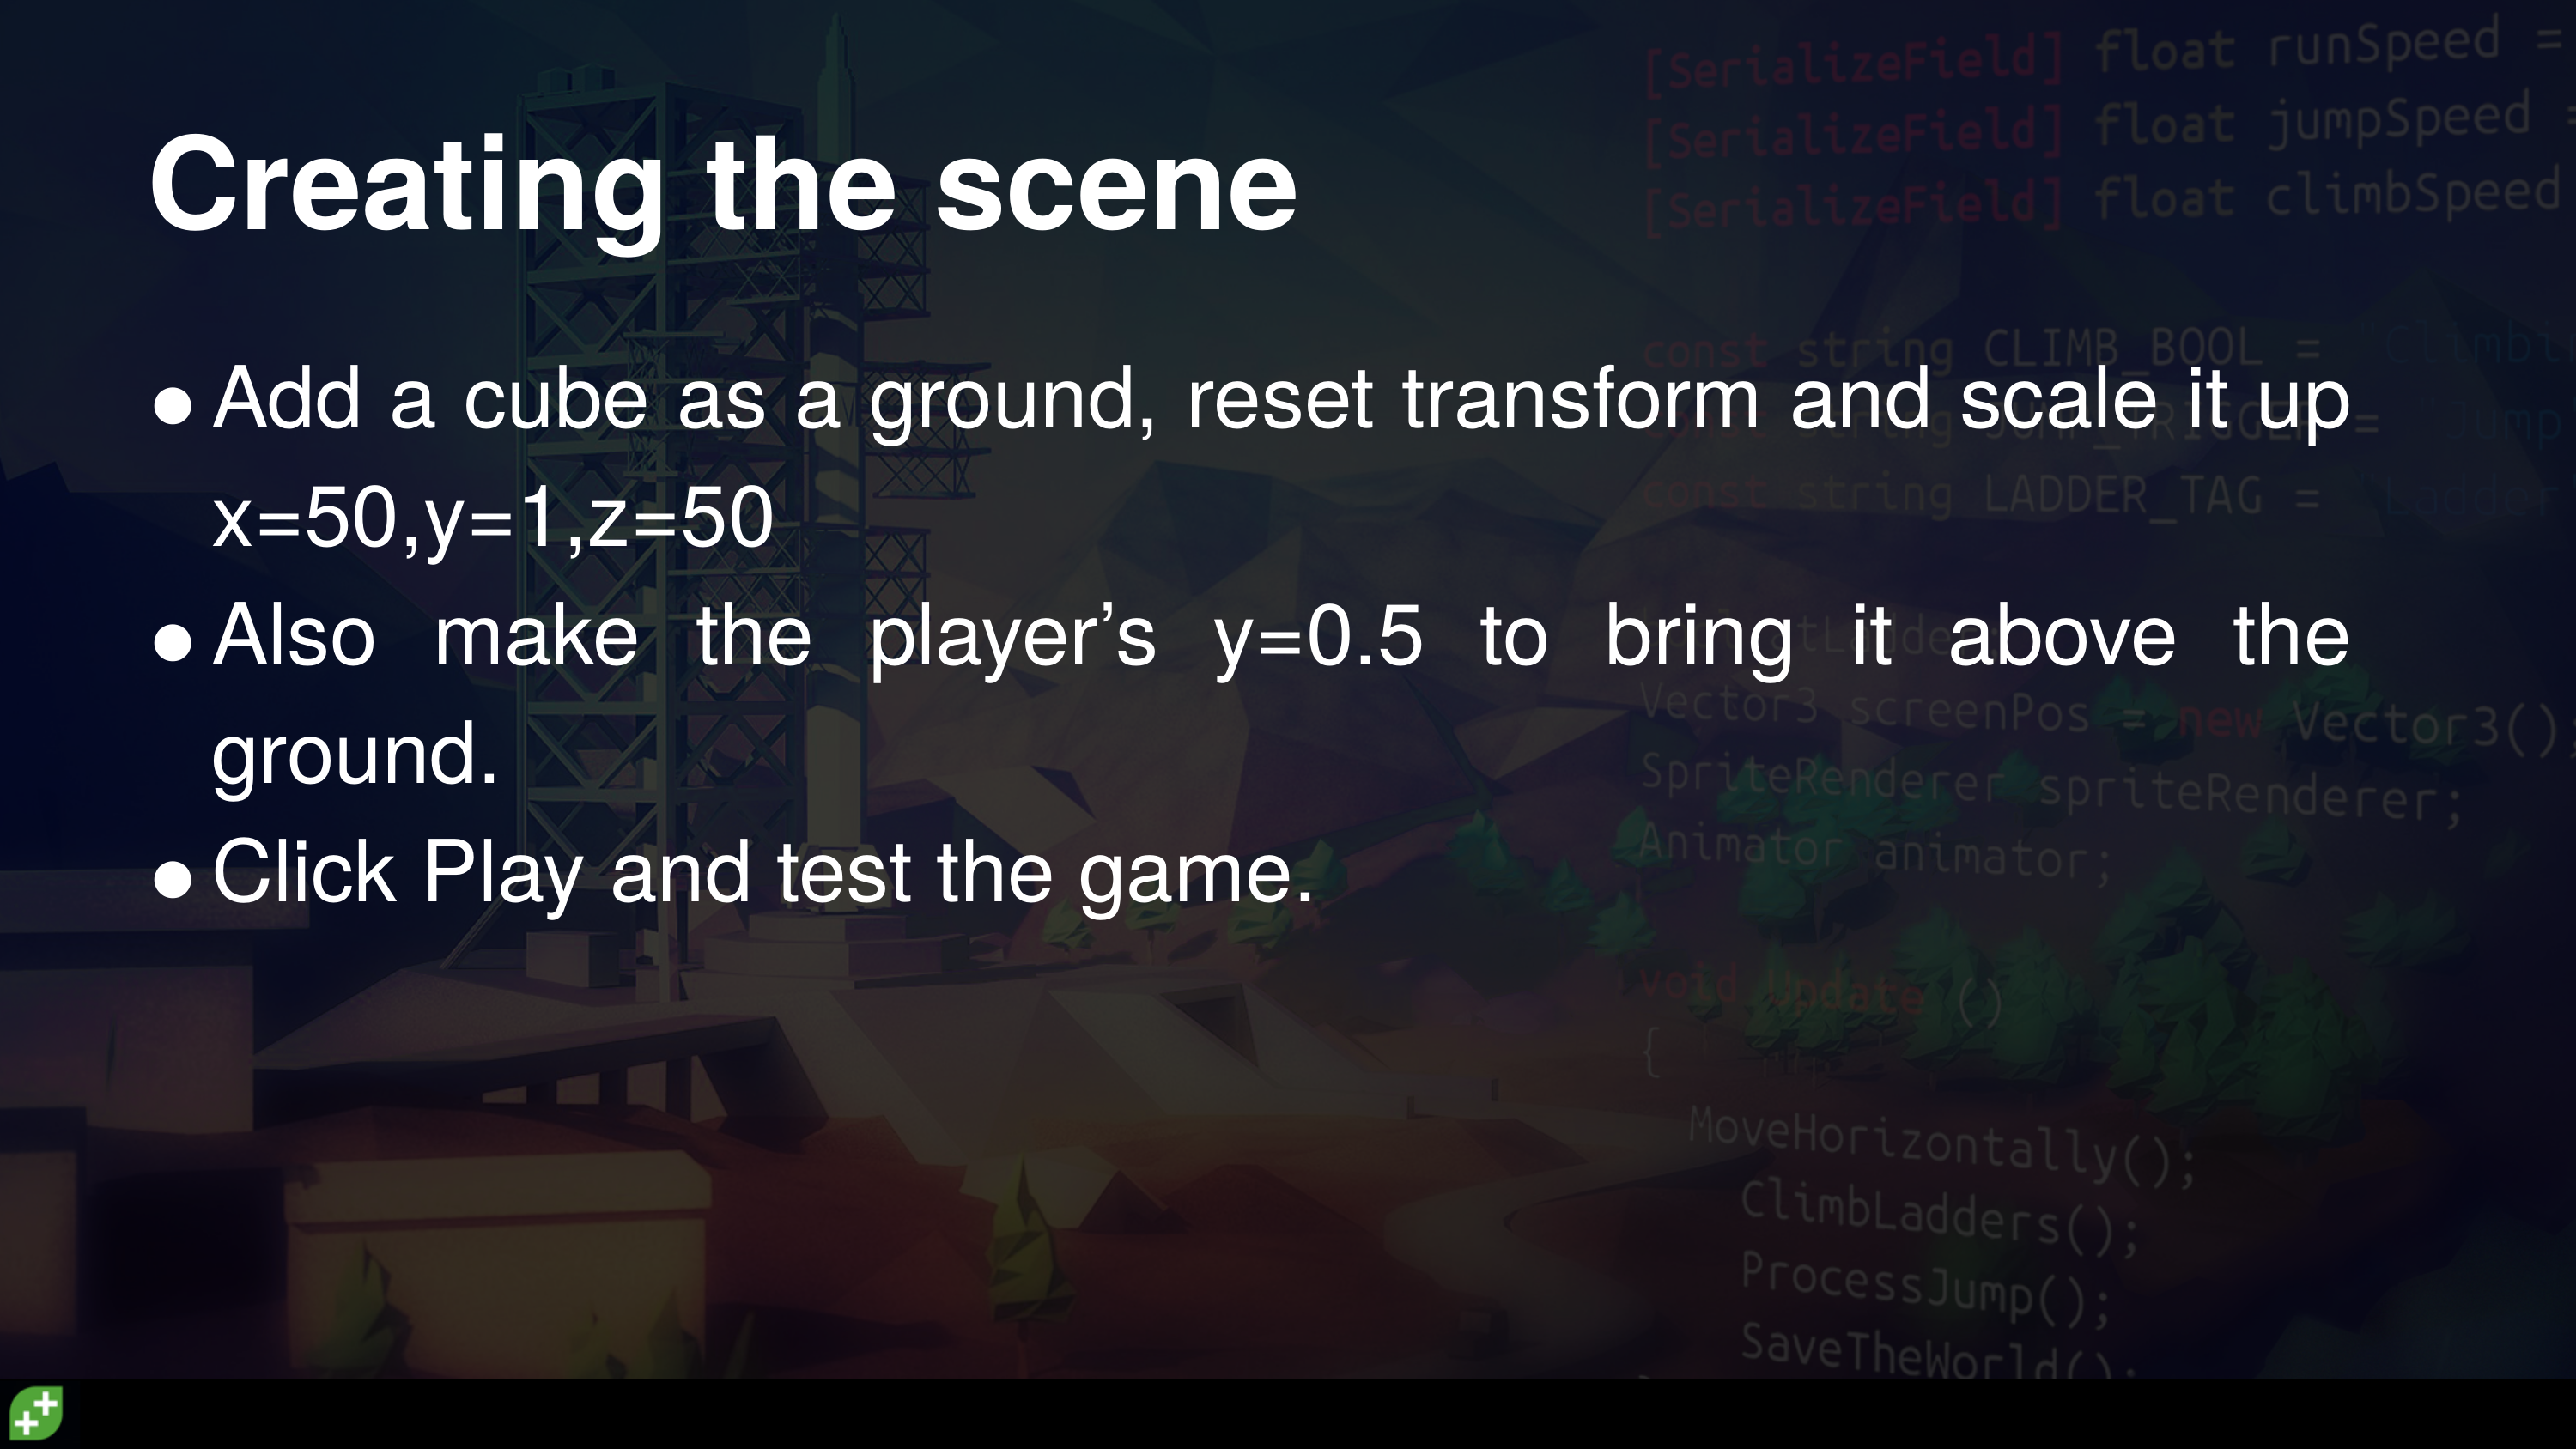

# Creating the scene
Add a cube as a ground, reset transform and scale it up x=50,y=1,z=50
Also make the player’s y=0.5 to bring it above the ground.
Click Play and test the game.